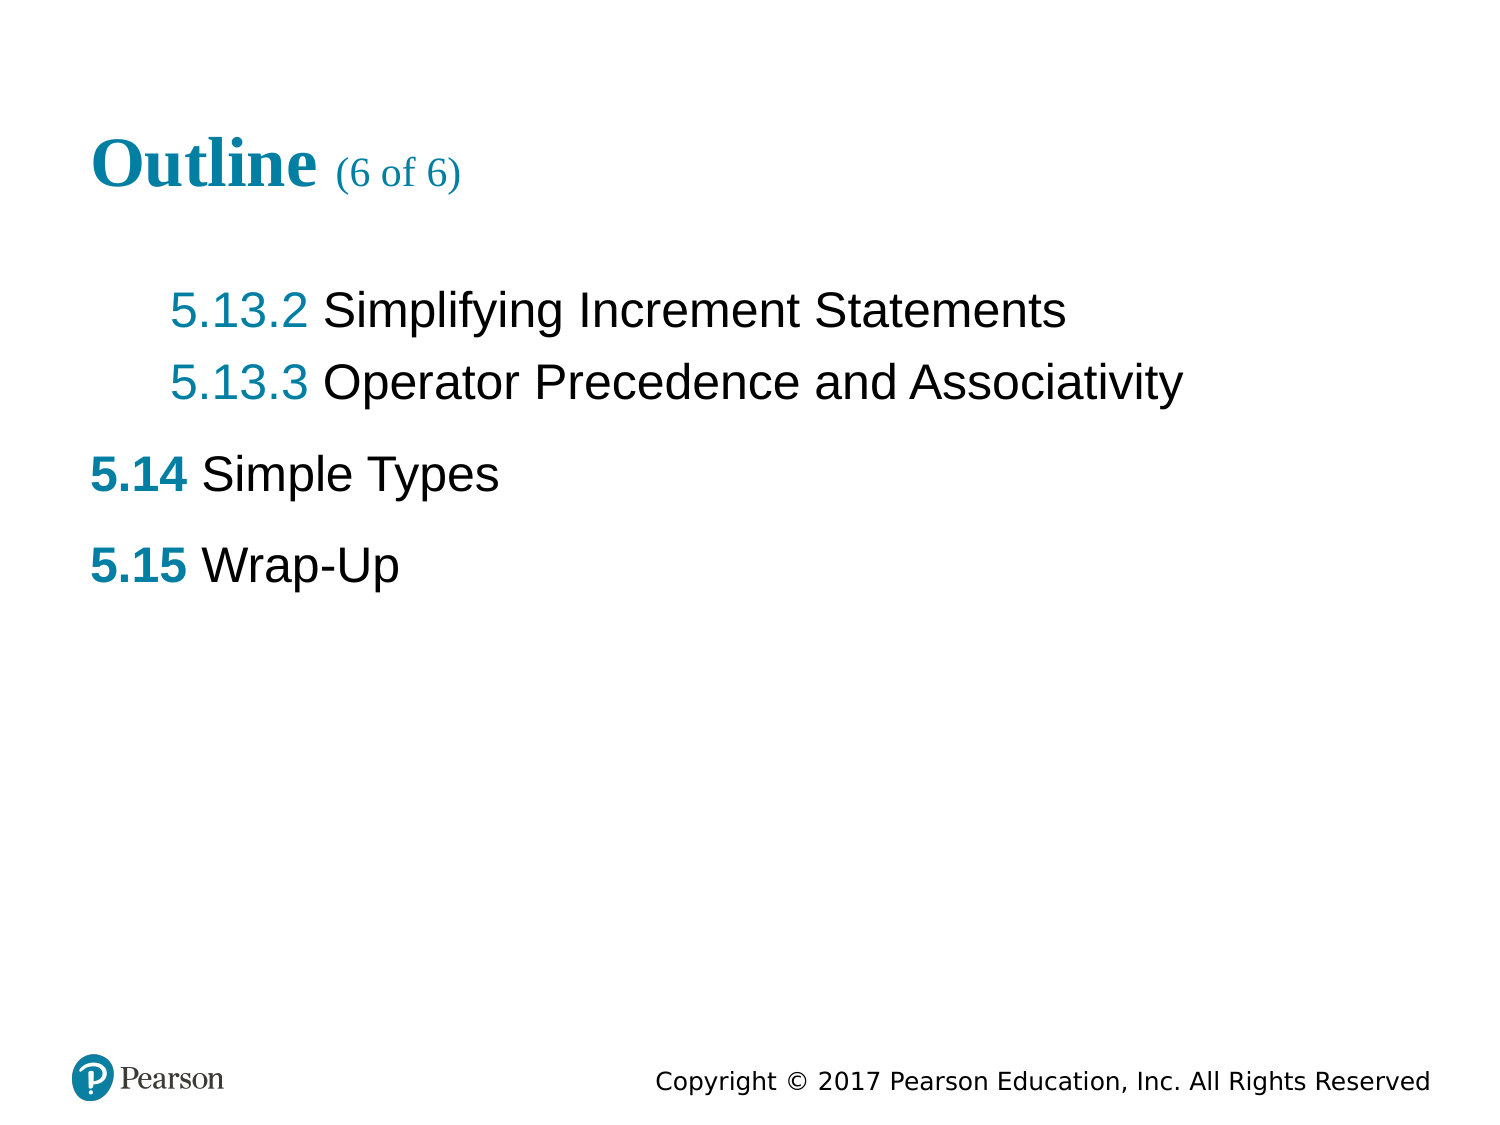

# Outline (6 of 6)
5.13.2 Simplifying Increment Statements
5.13.3 Operator Precedence and Associativity
5.14 Simple Types
5.15 Wrap-Up